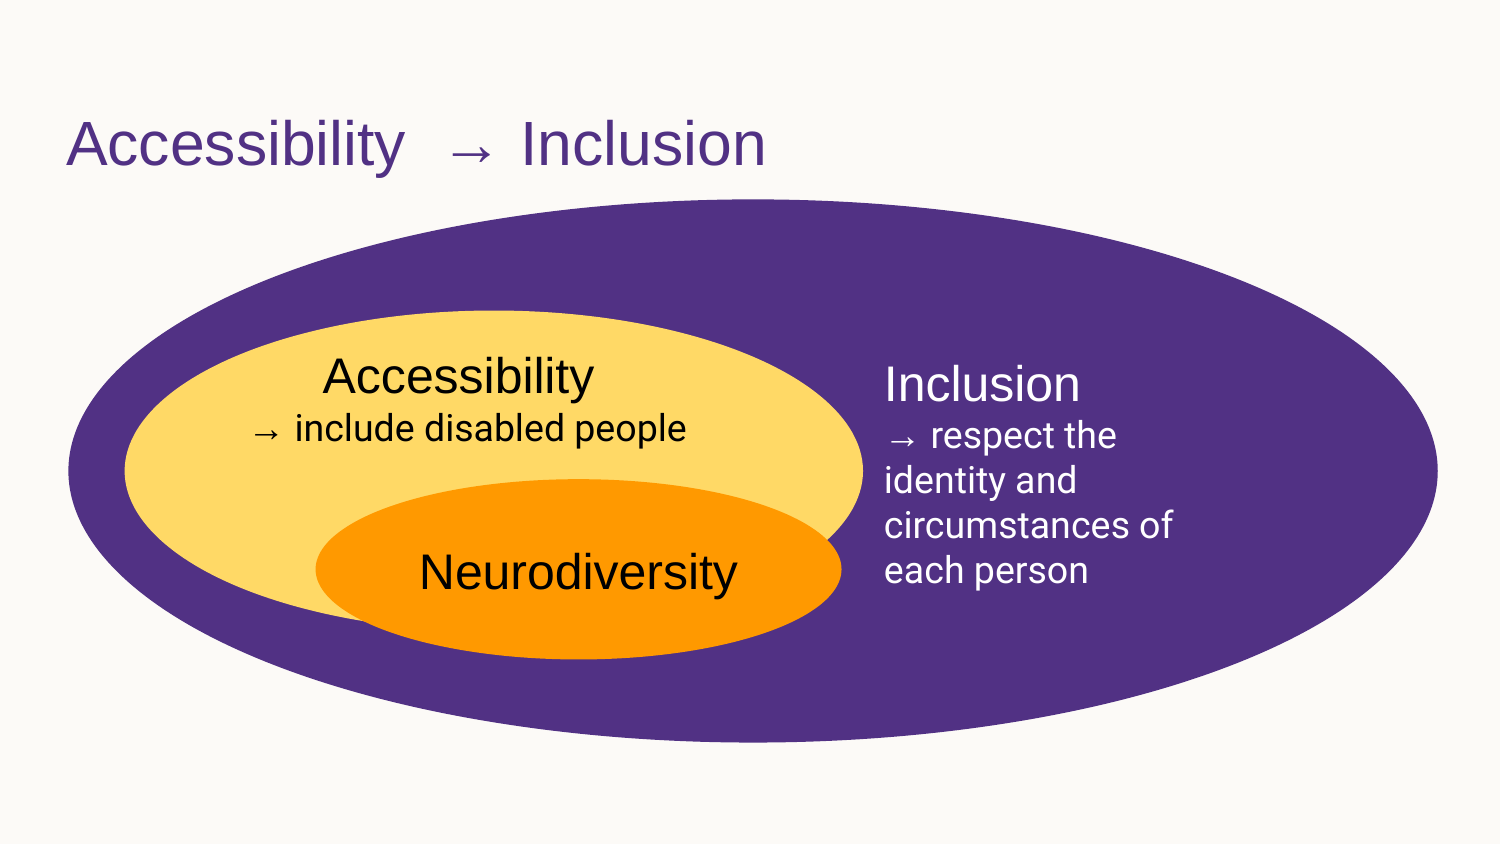

# Accessibility  → Inclusion
Inclusion
→ respect the identity and circumstances of each person

Accessibility
→ include disabled people

Neurodiversity